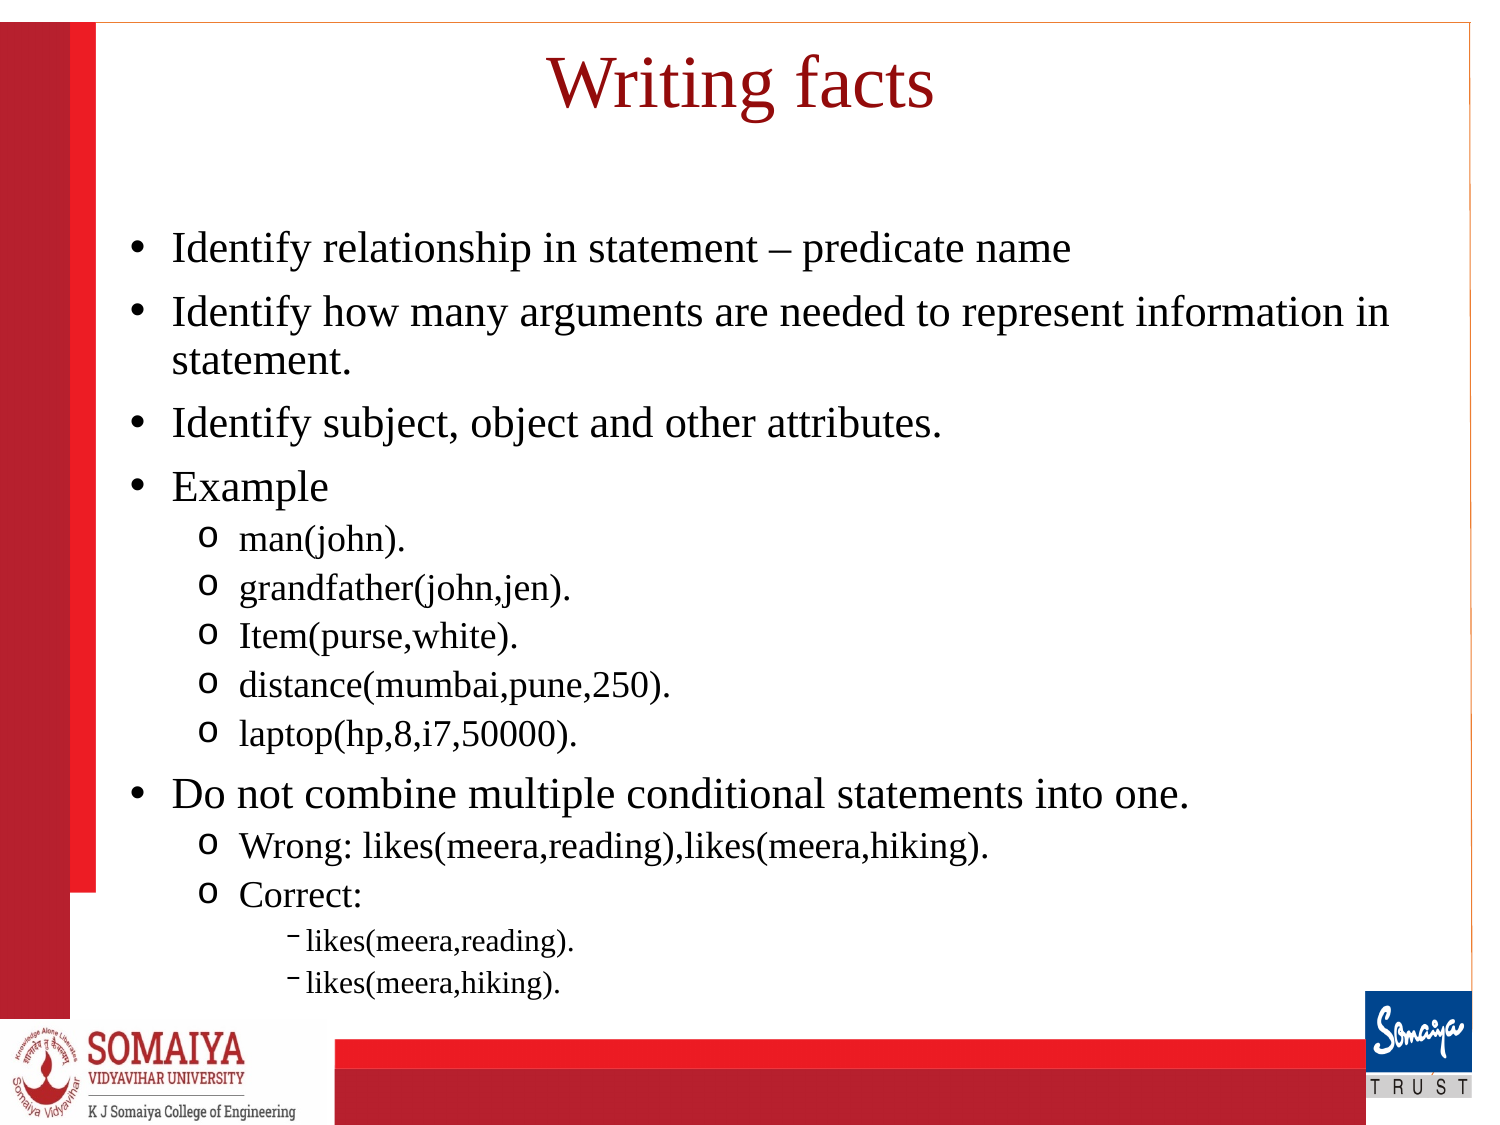

# Writing facts
Identify relationship in statement – predicate name
Identify how many arguments are needed to represent information in statement.
Identify subject, object and other attributes.
Example
man(john).
grandfather(john,jen).
Item(purse,white).
distance(mumbai,pune,250).
laptop(hp,8,i7,50000).
Do not combine multiple conditional statements into one.
Wrong: likes(meera,reading),likes(meera,hiking).
Correct:
likes(meera,reading).
likes(meera,hiking).